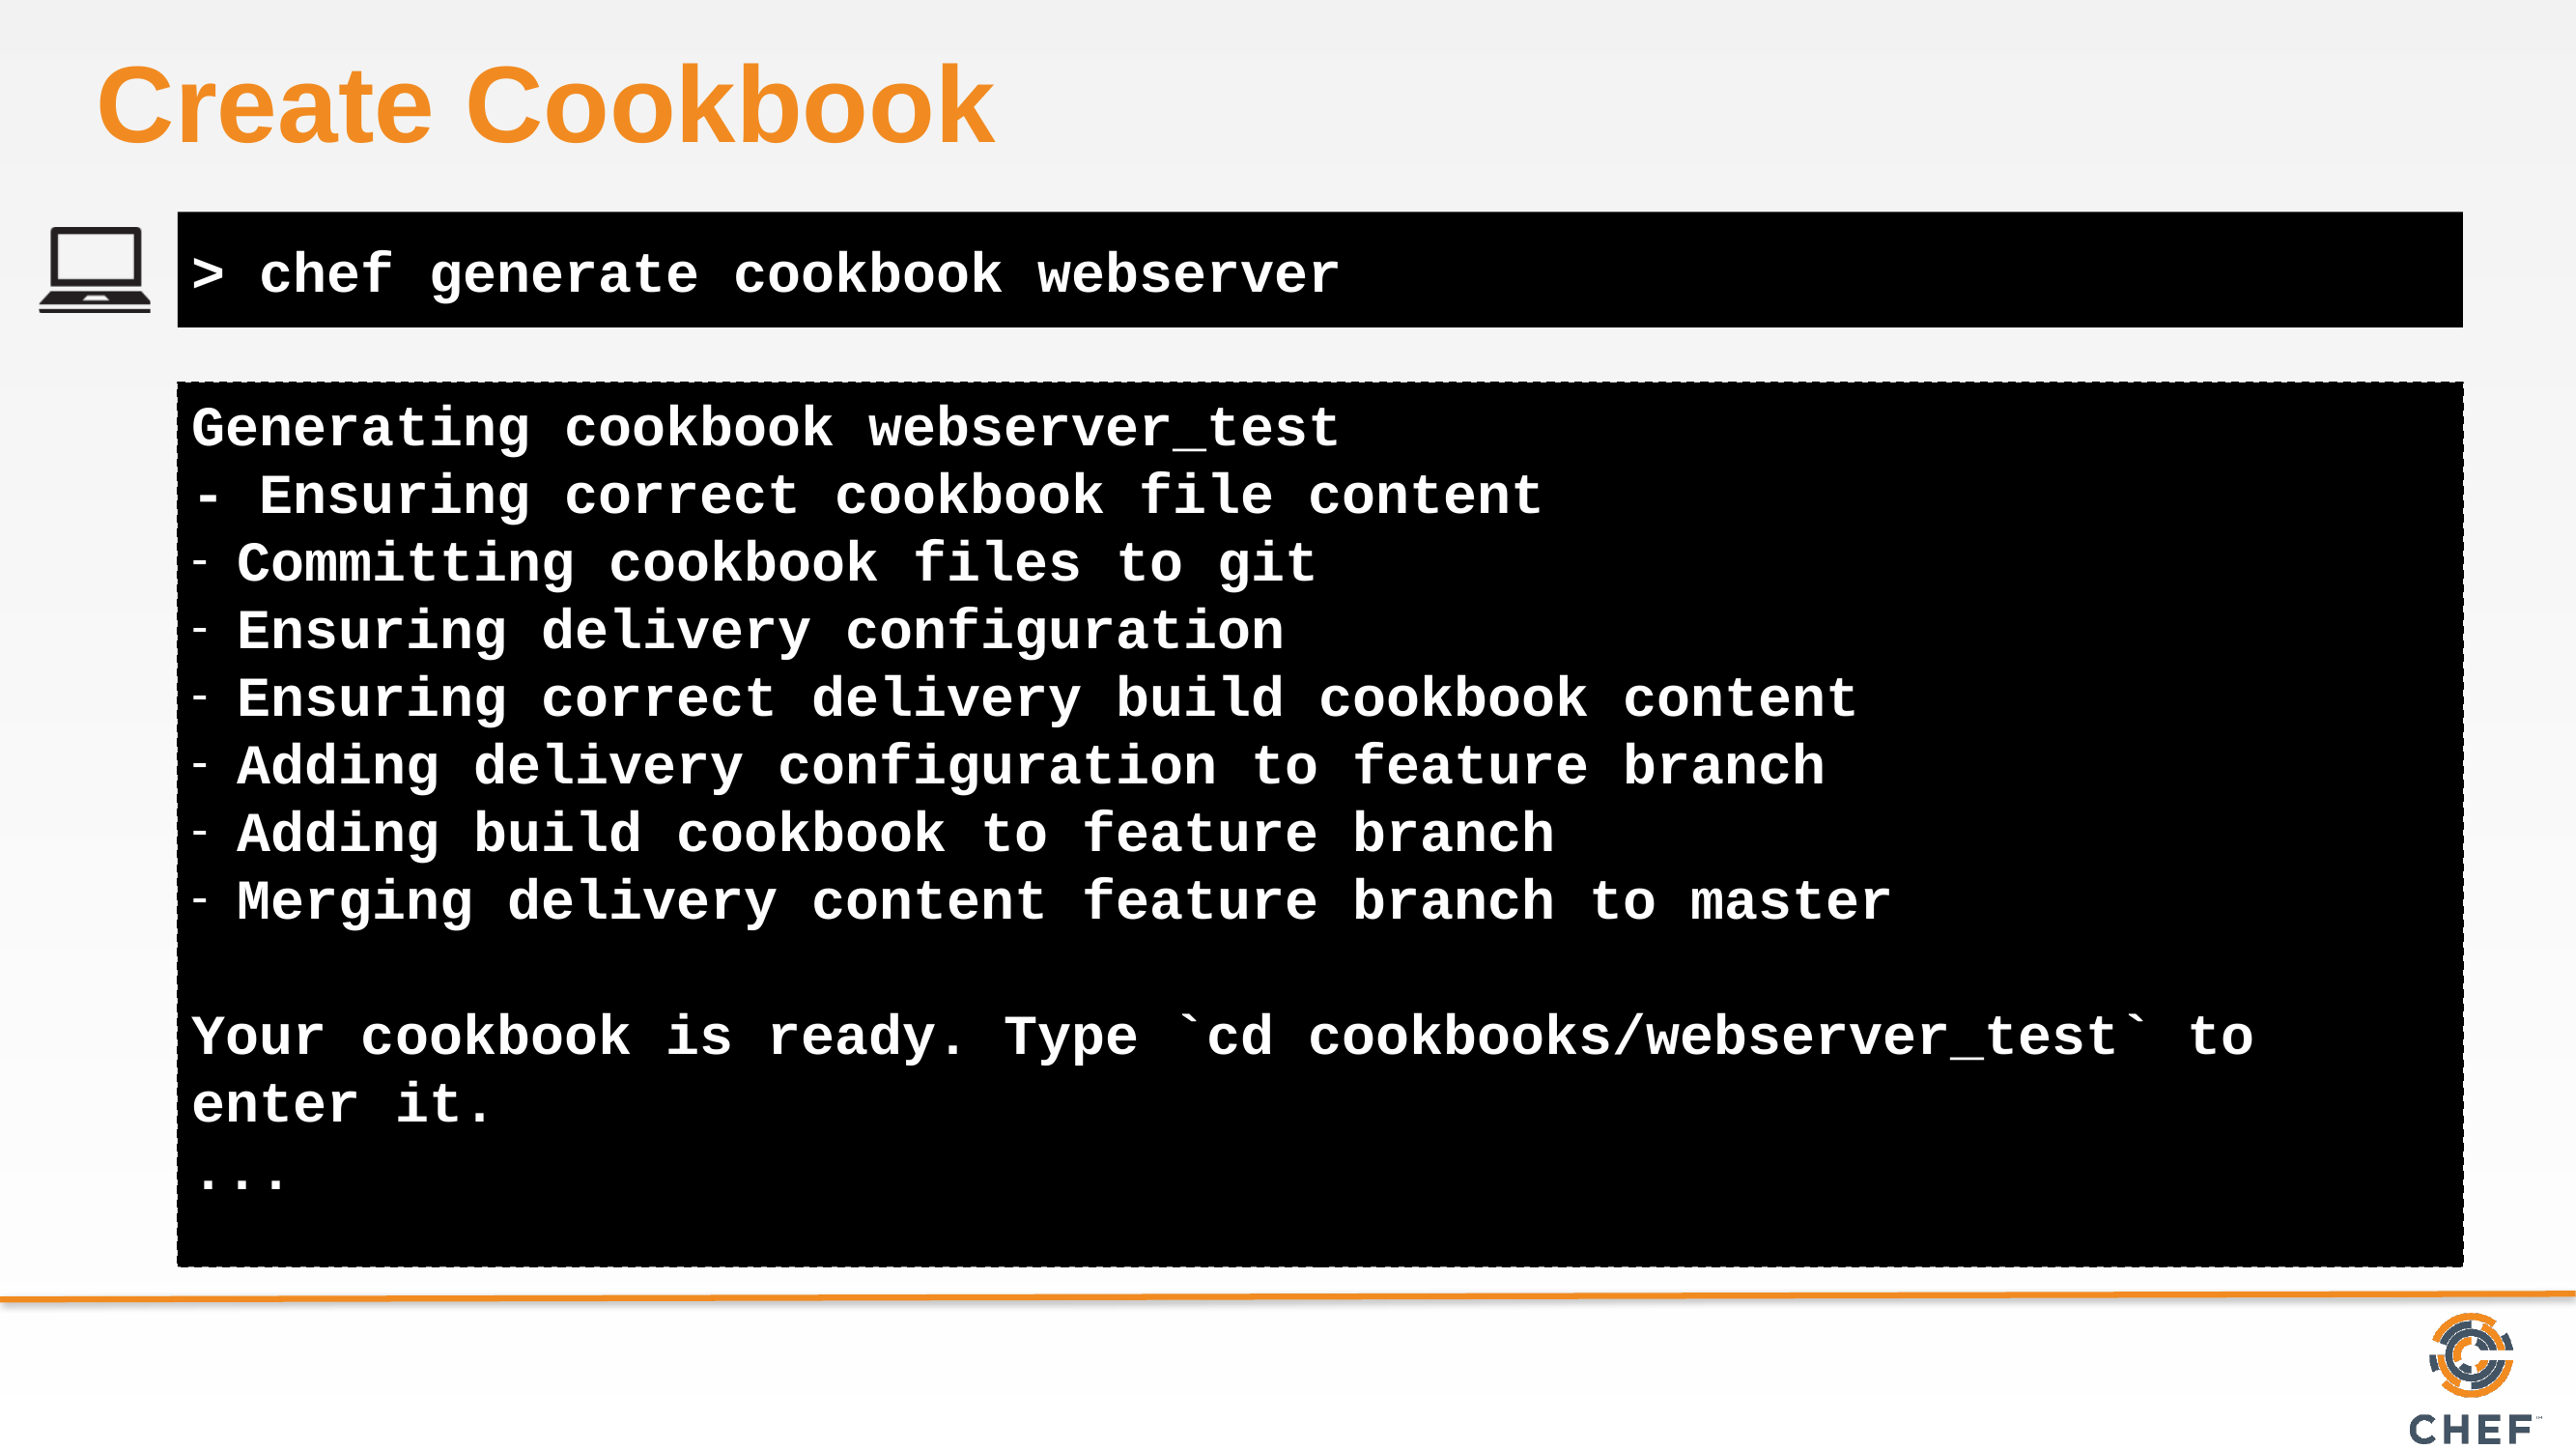

# Create Cookbook
> chef generate cookbook webserver
Generating cookbook webserver_test
- Ensuring correct cookbook file content
Committing cookbook files to git
Ensuring delivery configuration
Ensuring correct delivery build cookbook content
Adding delivery configuration to feature branch
Adding build cookbook to feature branch
Merging delivery content feature branch to master

Your cookbook is ready. Type `cd cookbooks/webserver_test` to enter it.
...